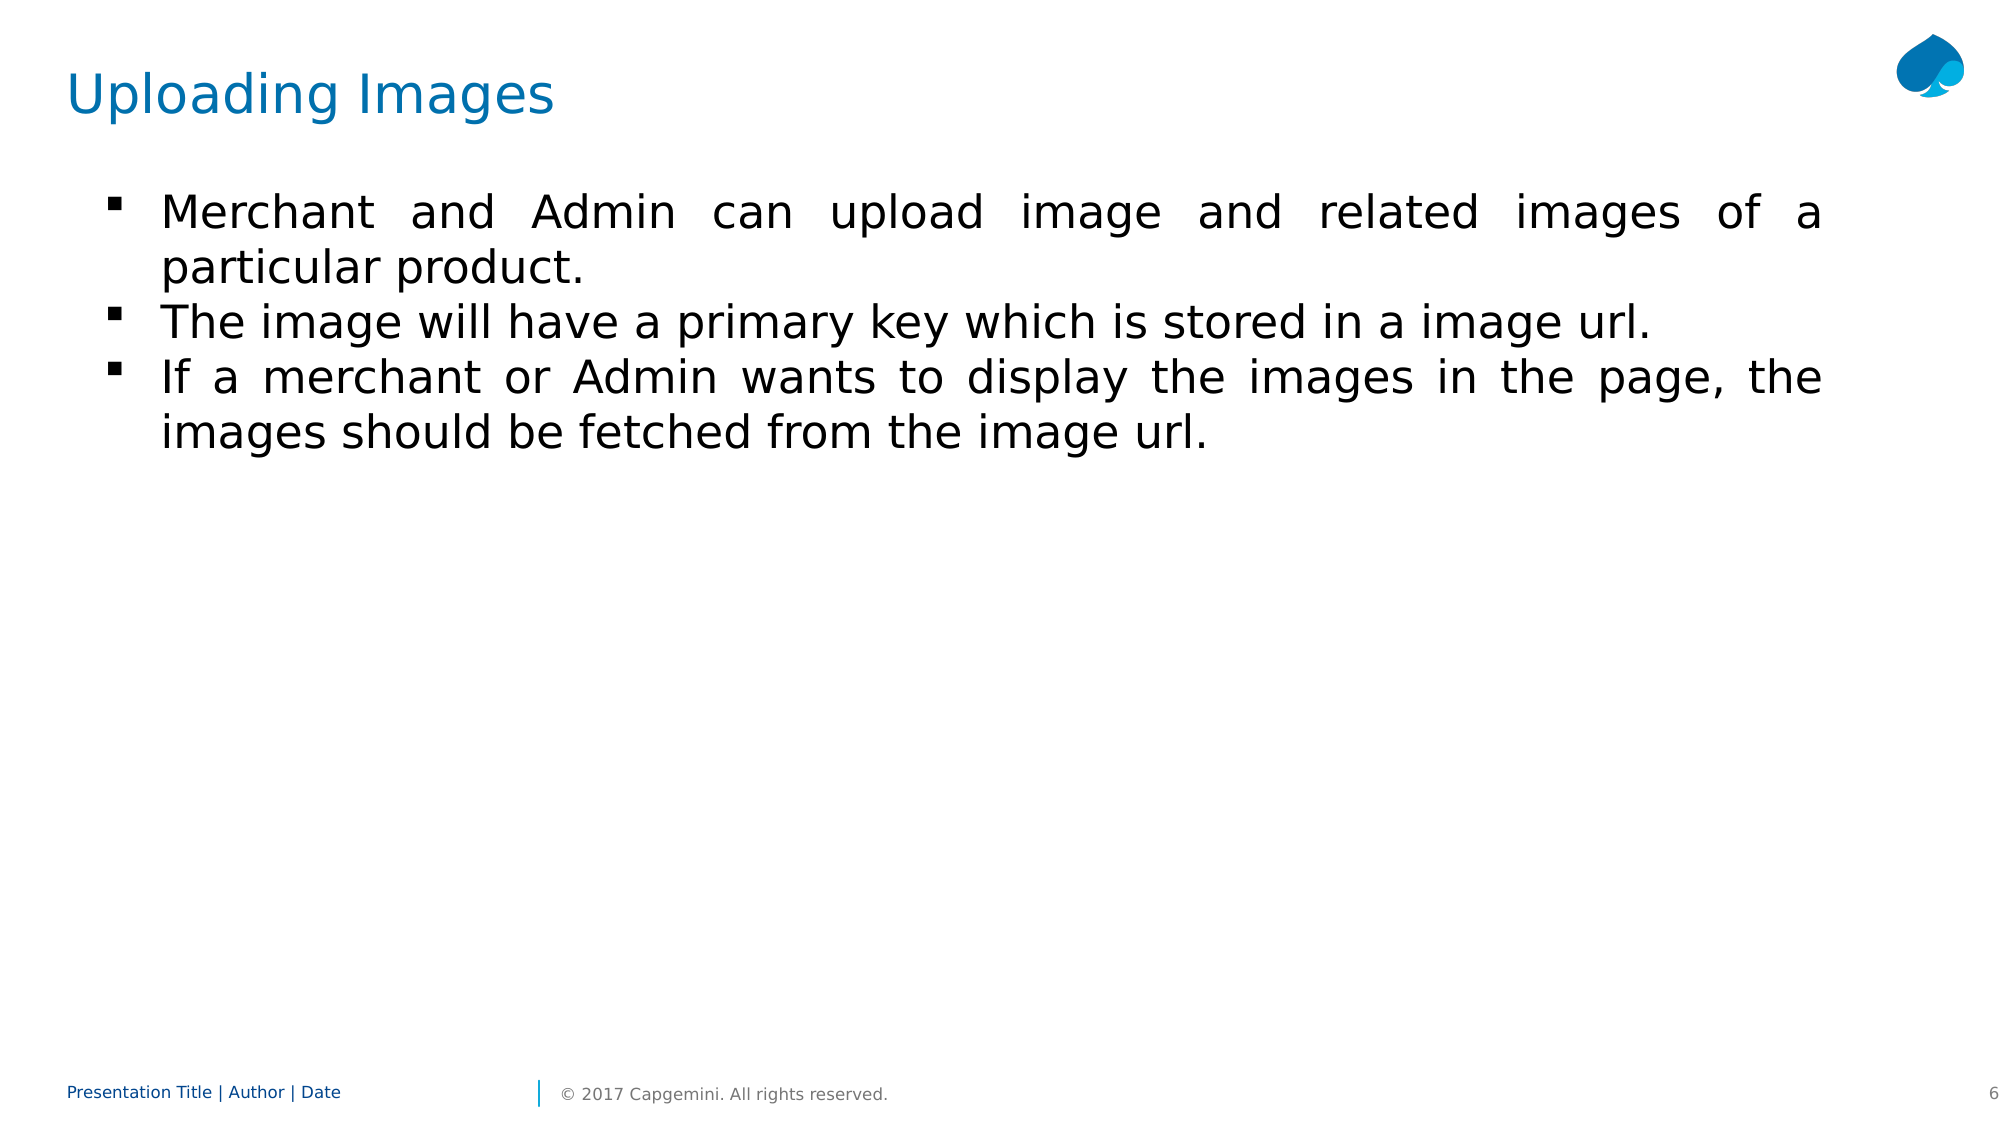

# Uploading Images
Merchant and Admin can upload image and related images of a particular product.
The image will have a primary key which is stored in a image url.
If a merchant or Admin wants to display the images in the page, the images should be fetched from the image url.